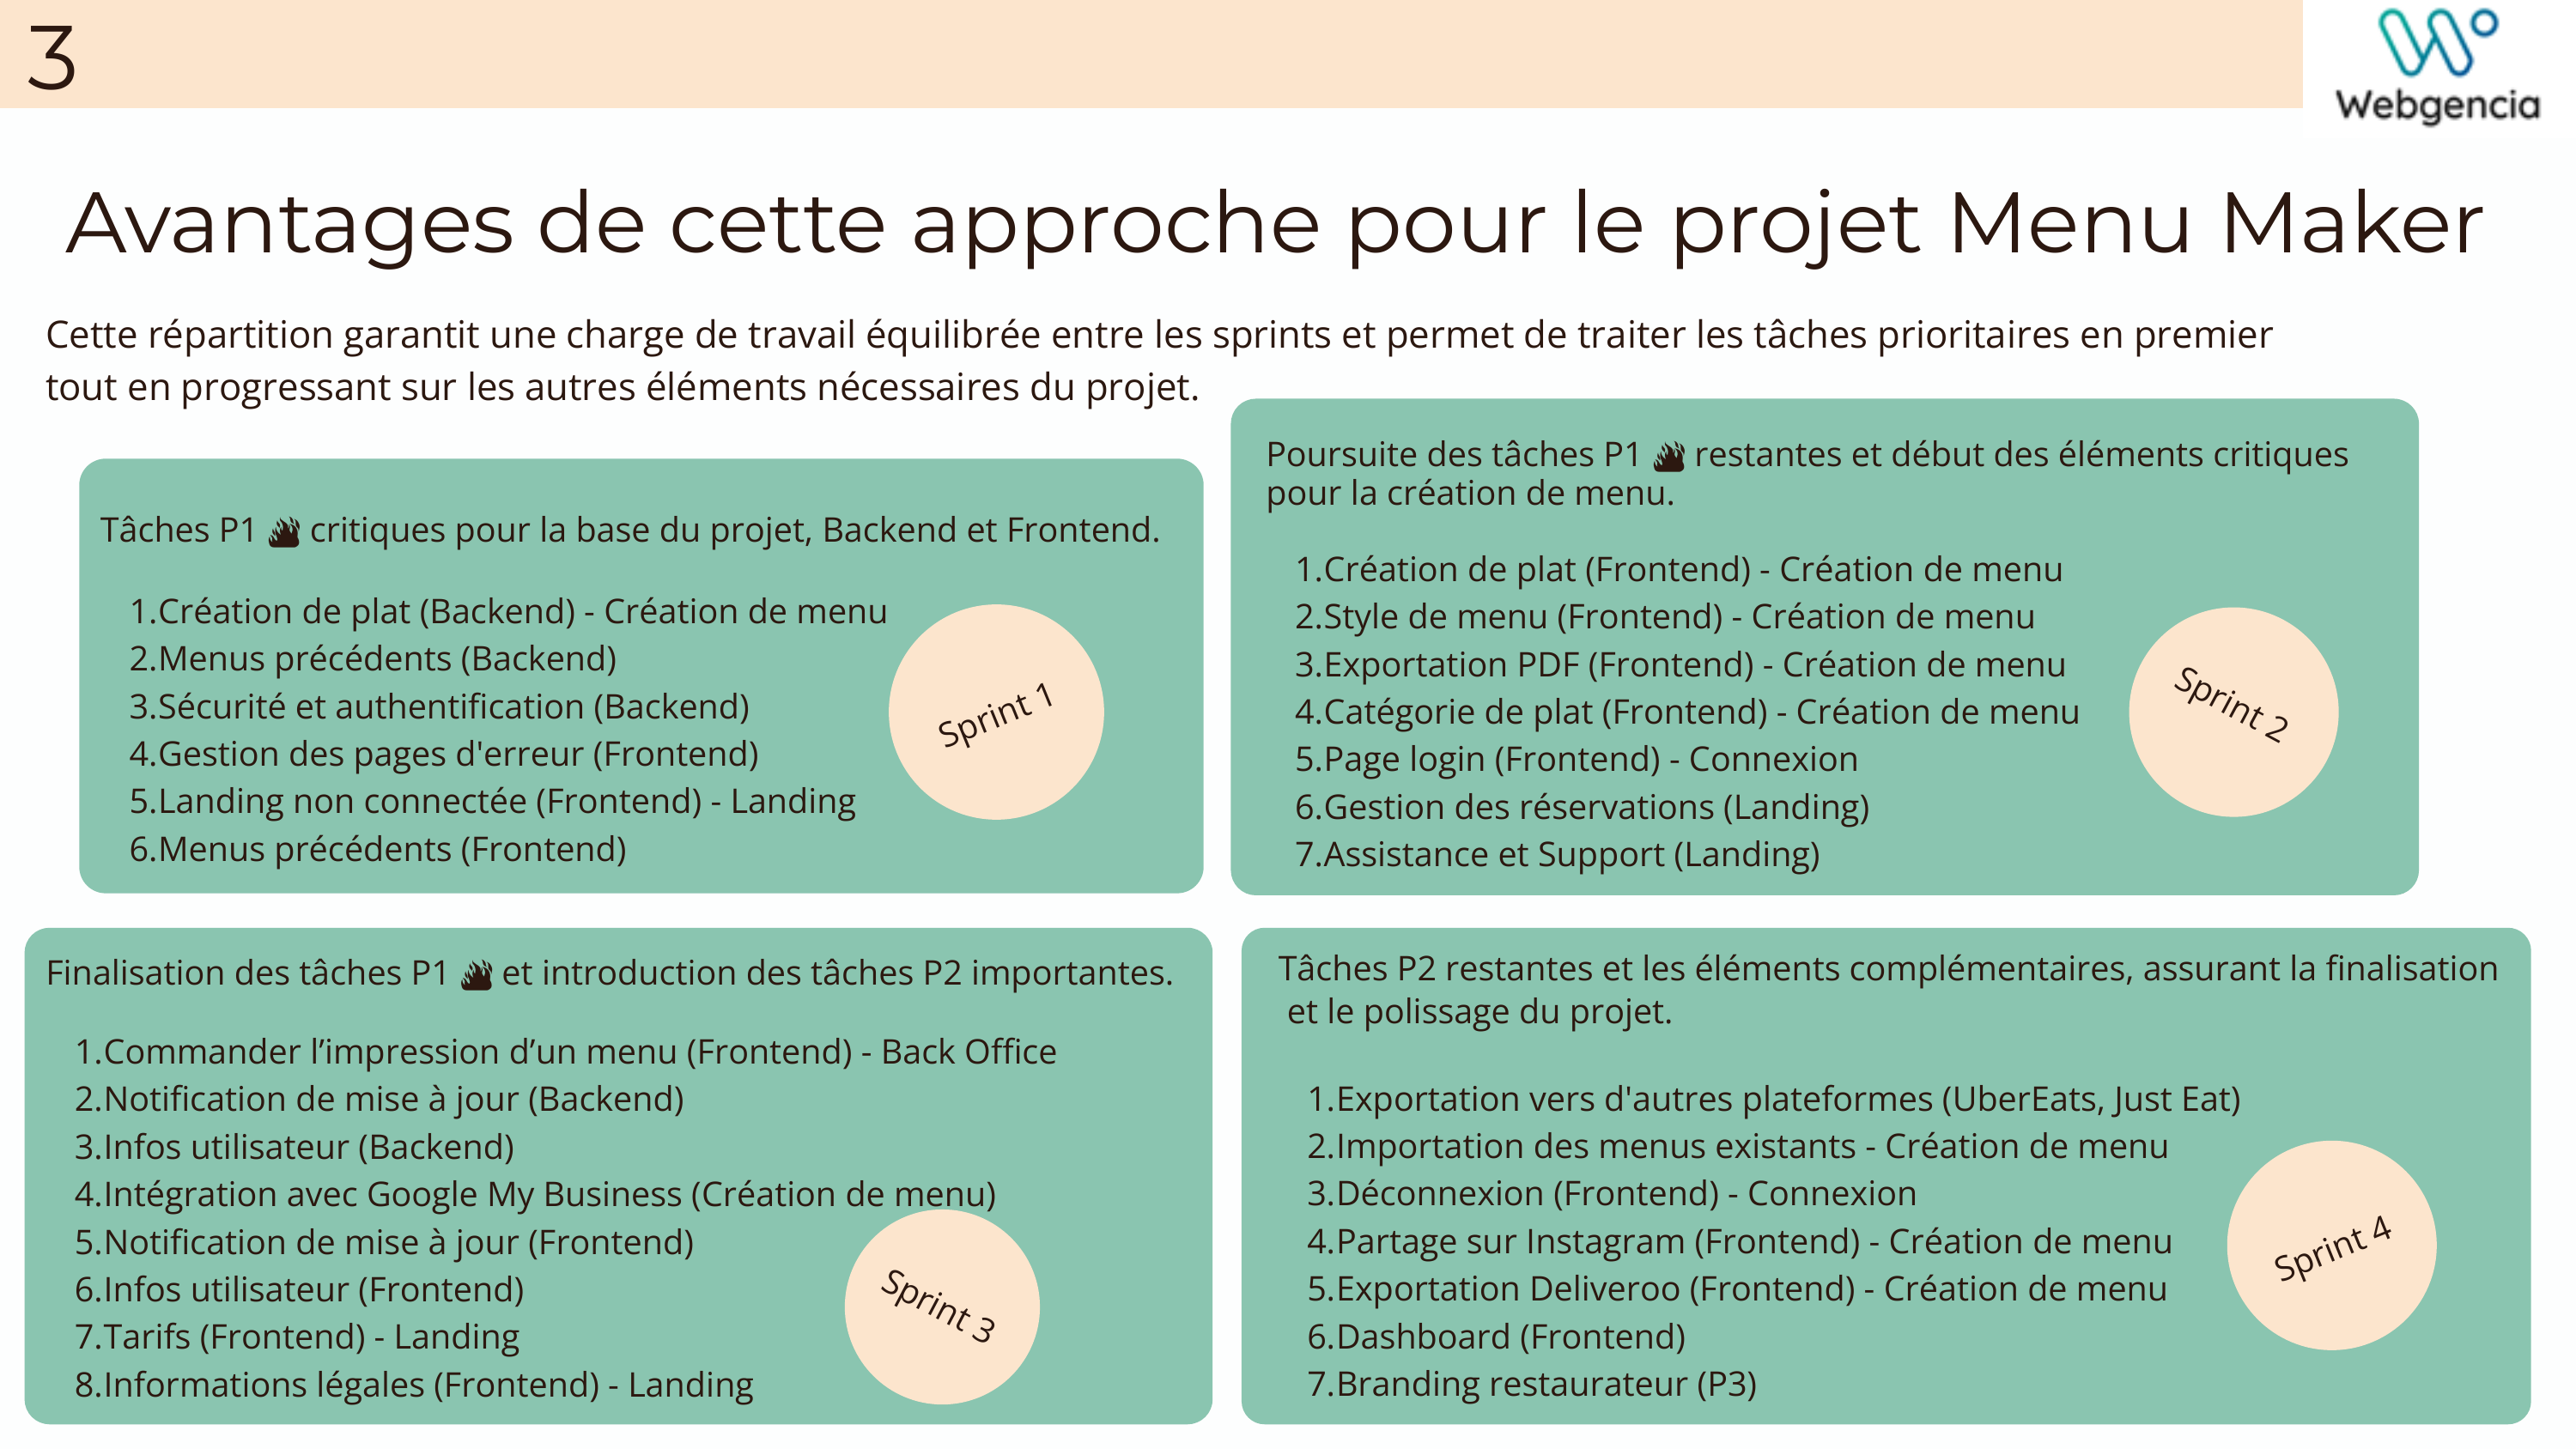

3
Avantages de cette approche pour le projet Menu Maker

Cette répartition garantit une charge de travail équilibrée entre les sprints et permet de traiter les tâches prioritaires en premier tout en progressant sur les autres éléments nécessaires du projet.

Poursuite des tâches P1 🔥 restantes et début des éléments critiques pour la création de menu.

Création de plat (Frontend) - Création de menu
Style de menu (Frontend) - Création de menu
Exportation PDF (Frontend) - Création de menu
Catégorie de plat (Frontend) - Création de menu
Page login (Frontend) - Connexion
Gestion des réservations (Landing)
Assistance et Support (Landing)

Tâches P1 🔥 critiques pour la base du projet, Backend et Frontend.

Création de plat (Backend) - Création de menu
Menus précédents (Backend)
Sécurité et authentification (Backend)
Gestion des pages d'erreur (Frontend)
Landing non connectée (Frontend) - Landing
Menus précédents (Frontend)

Sprint 2
Sprint 1

Tâches P2 restantes et les éléments complémentaires, assurant la finalisation
 et le polissage du projet.

Exportation vers d'autres plateformes (UberEats, Just Eat)
Importation des menus existants - Création de menu
Déconnexion (Frontend) - Connexion
Partage sur Instagram (Frontend) - Création de menu
Exportation Deliveroo (Frontend) - Création de menu
Dashboard (Frontend)
Branding restaurateur (P3)
Finalisation des tâches P1 🔥 et introduction des tâches P2 importantes.

Commander l’impression d’un menu (Frontend) - Back Office
Notification de mise à jour (Backend)
Infos utilisateur (Backend)
Intégration avec Google My Business (Création de menu)
Notification de mise à jour (Frontend)
Infos utilisateur (Frontend)
Tarifs (Frontend) - Landing
Informations légales (Frontend) - Landing

Sprint 4
Sprint 3